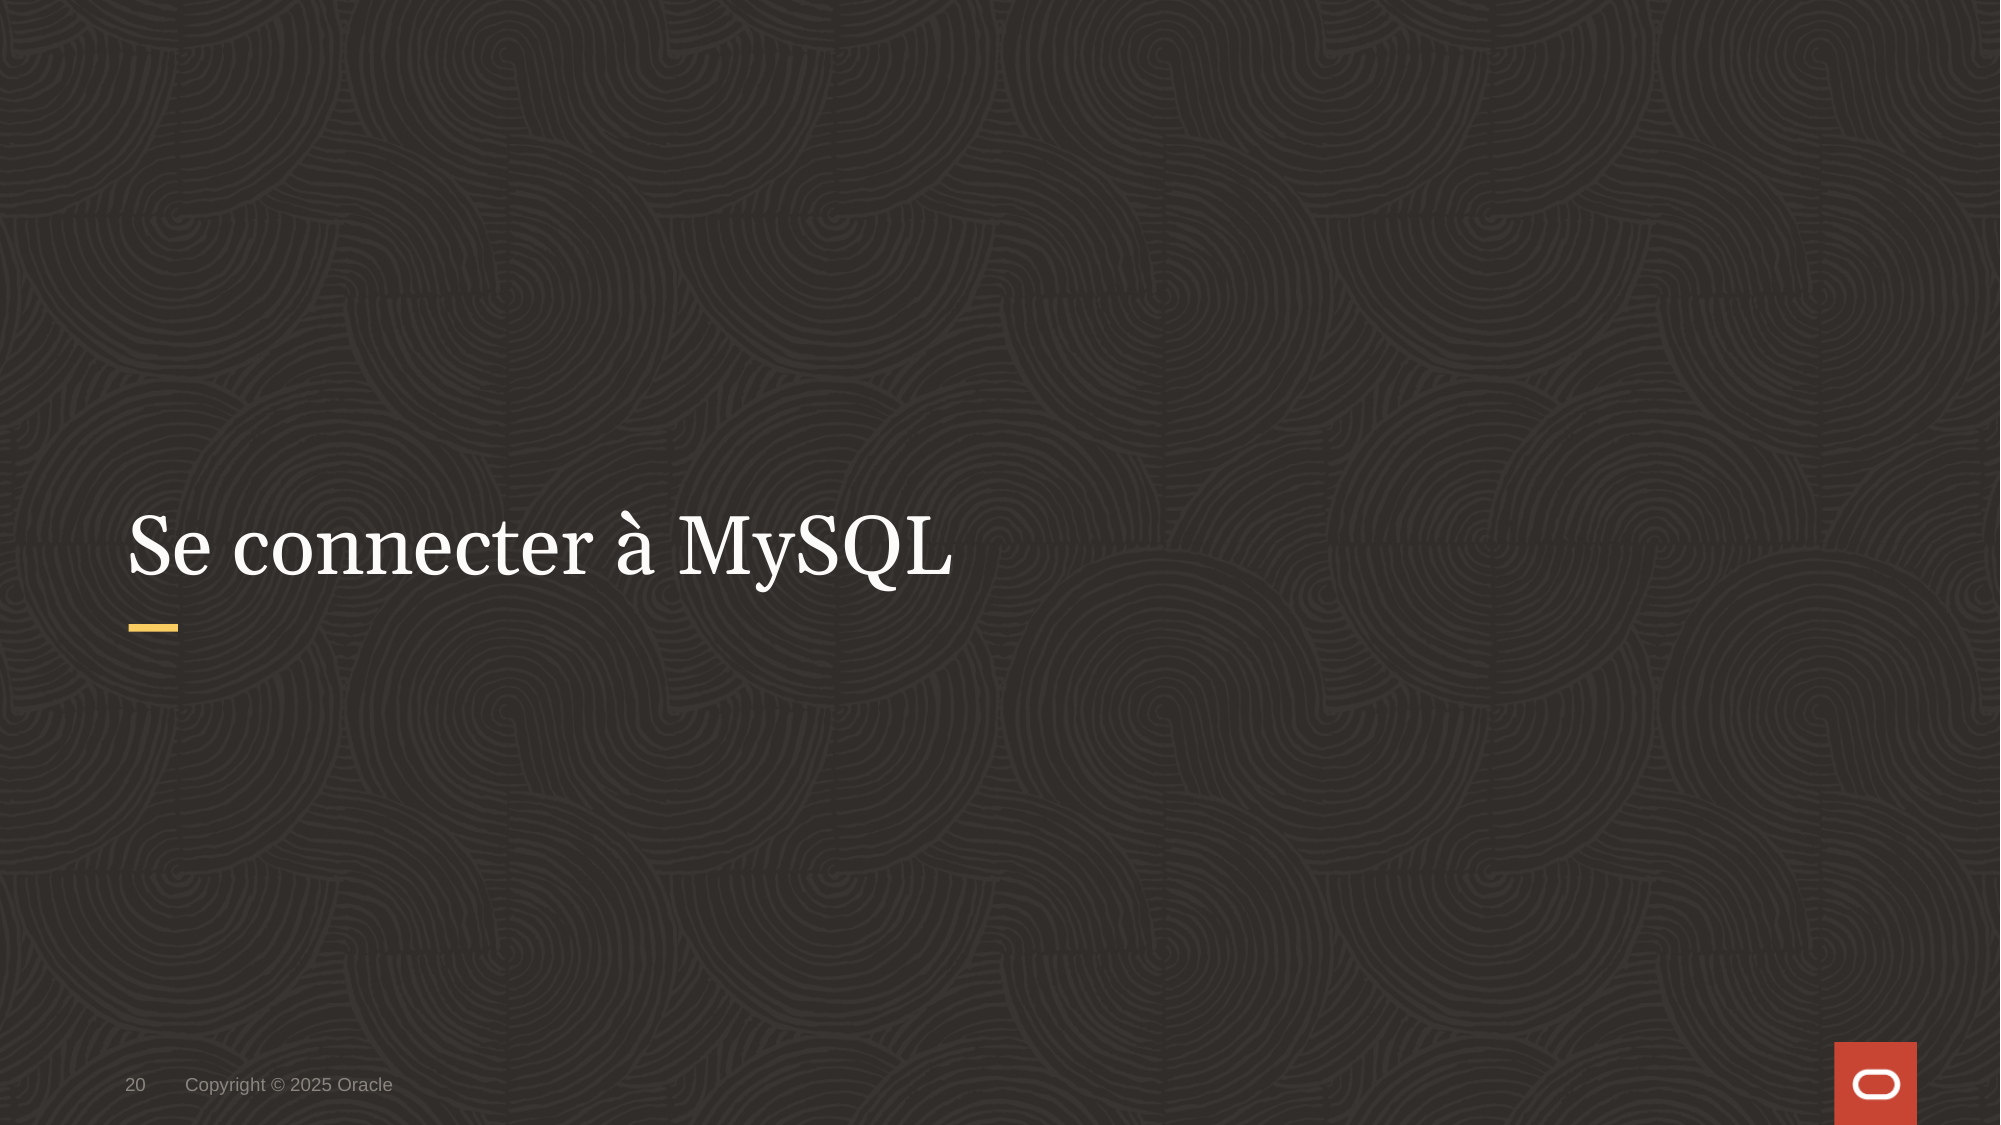

# Se connecter à MySQL

20
Copyright © 2025 Oracle